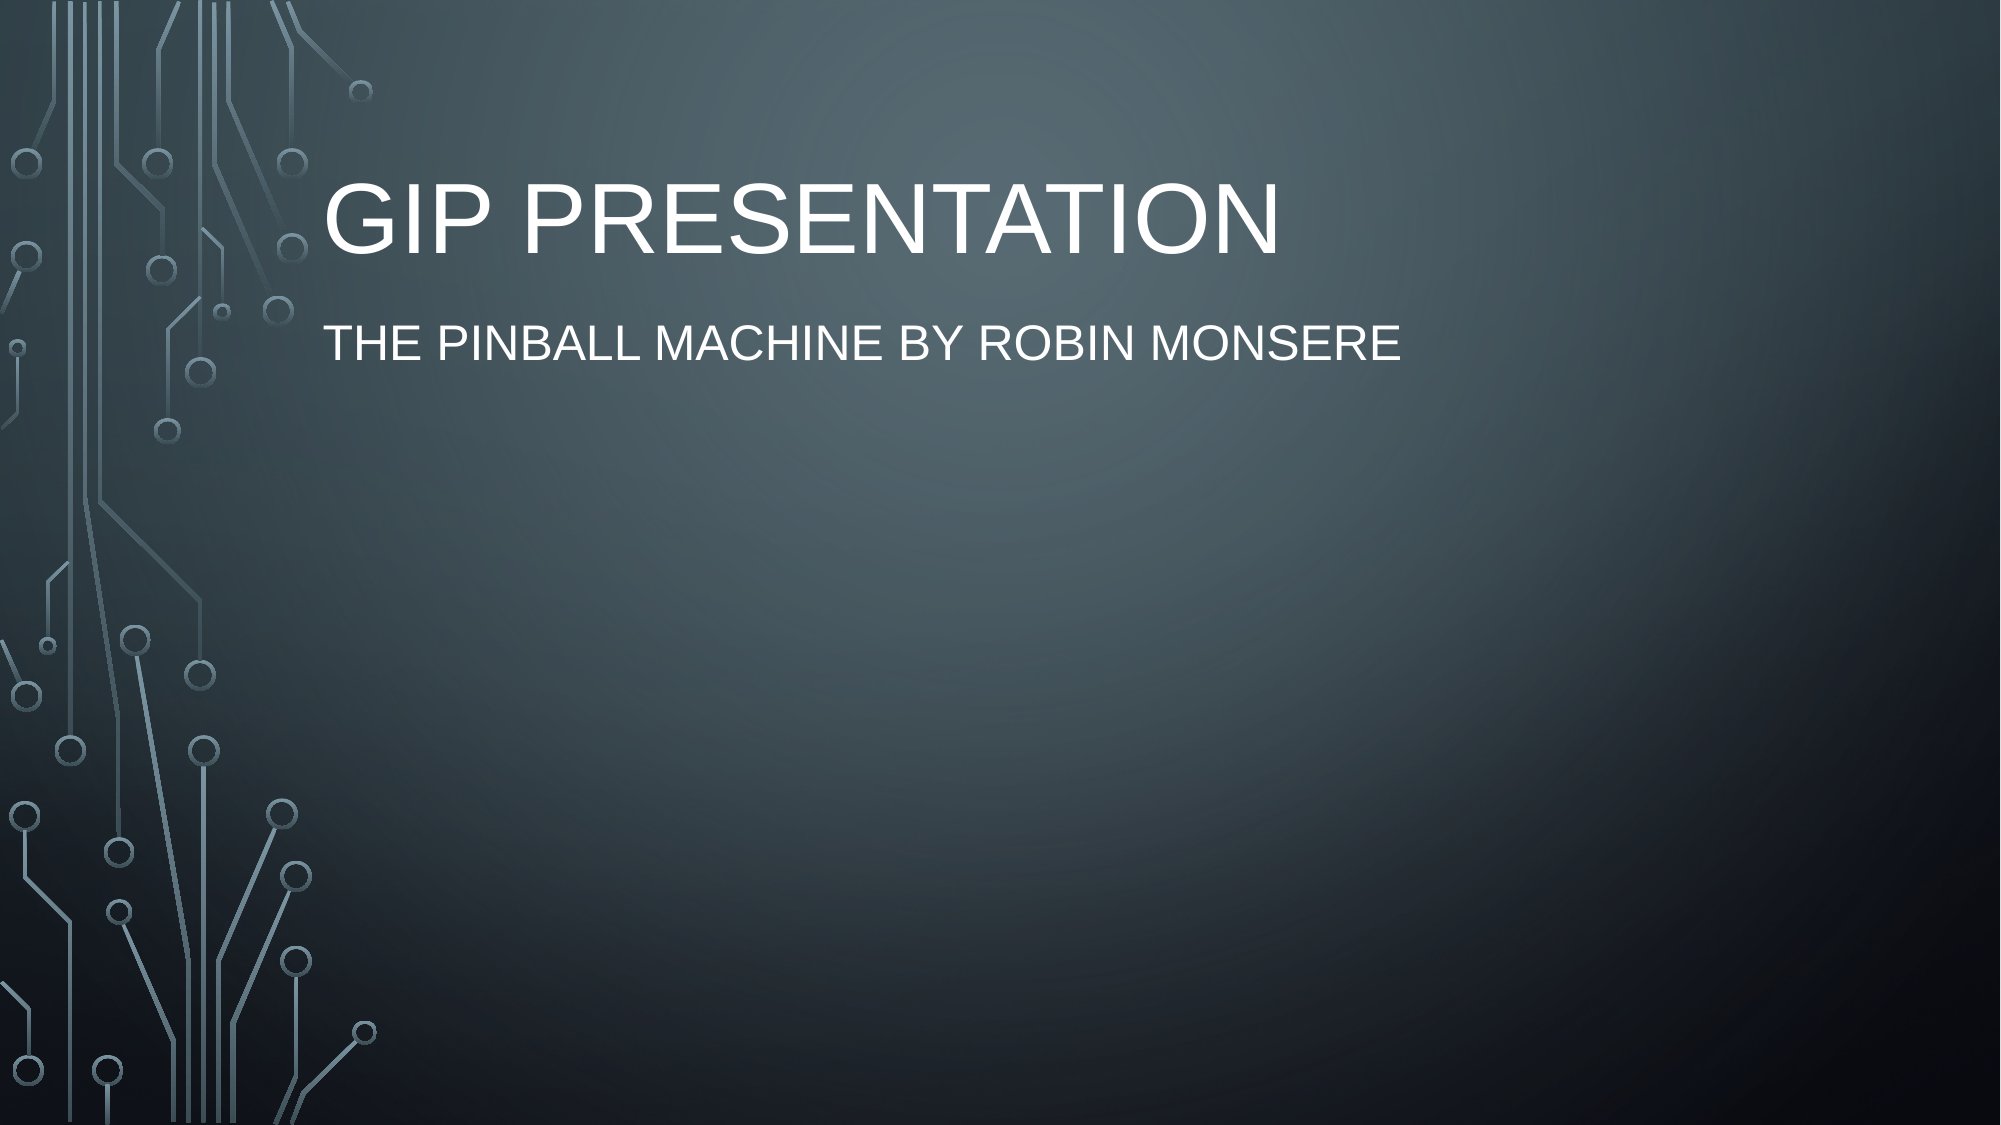

# GIP presentation
The pinball machine by Robin monsere